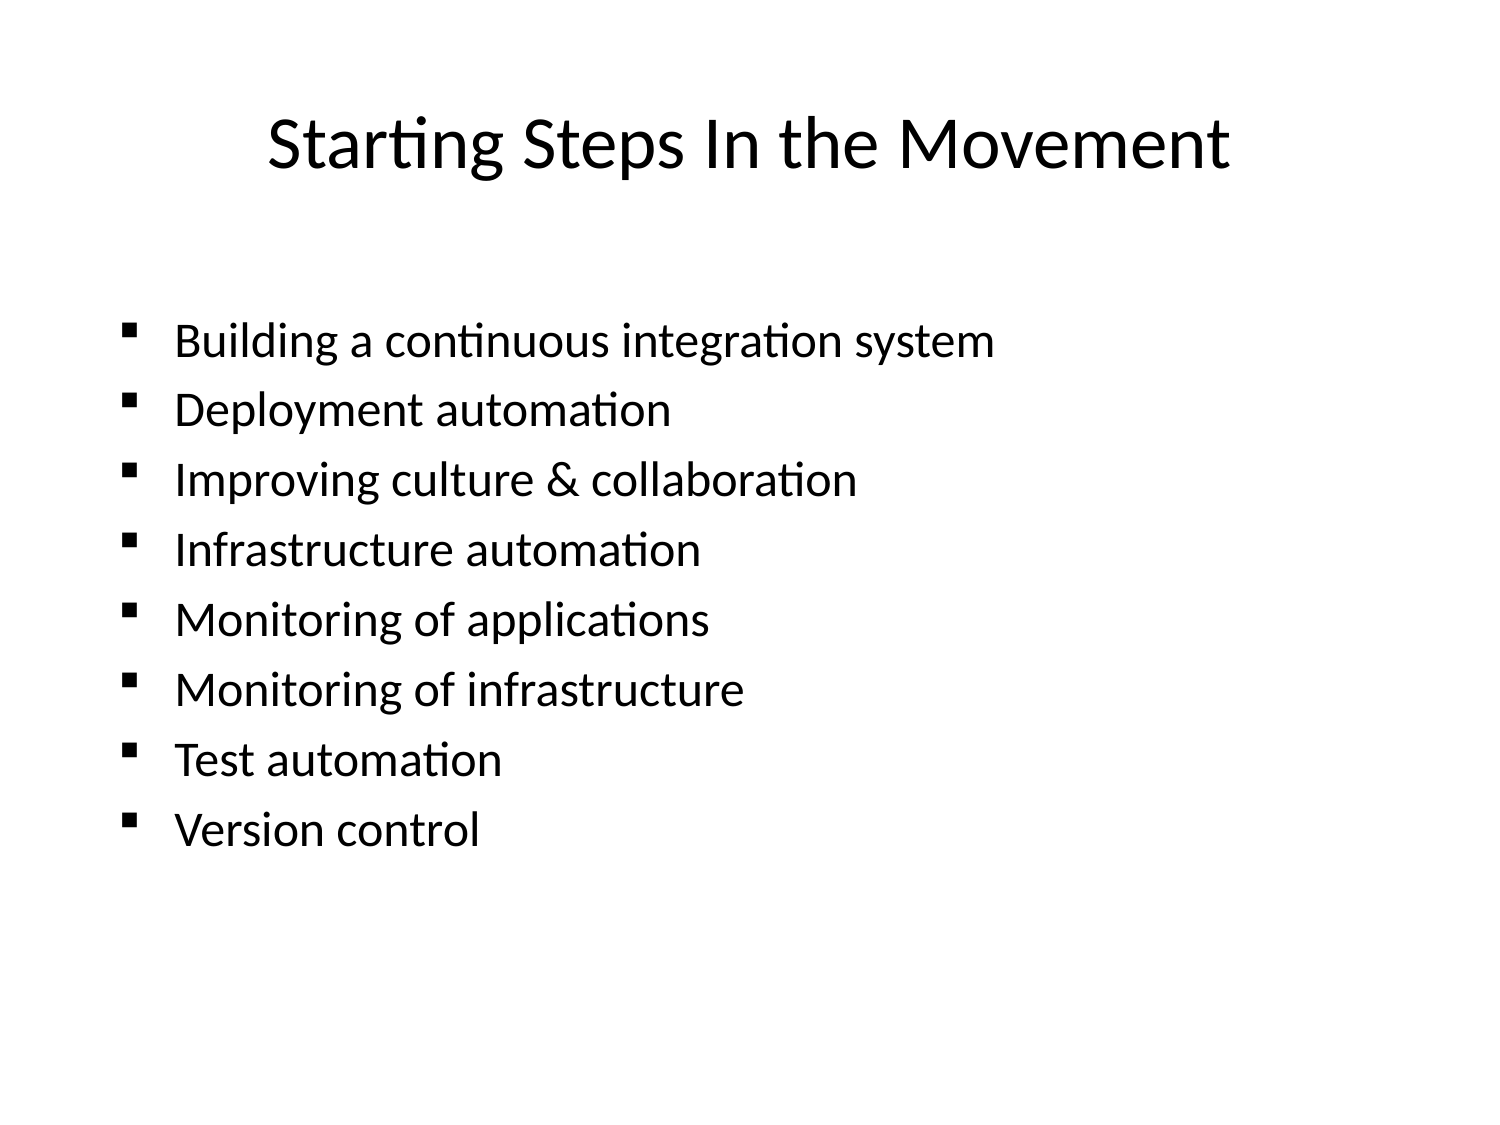

# Starting Steps In the Movement
Building a continuous integration system
Deployment automation
Improving culture & collaboration
Infrastructure automation
Monitoring of applications
Monitoring of infrastructure
Test automation
Version control